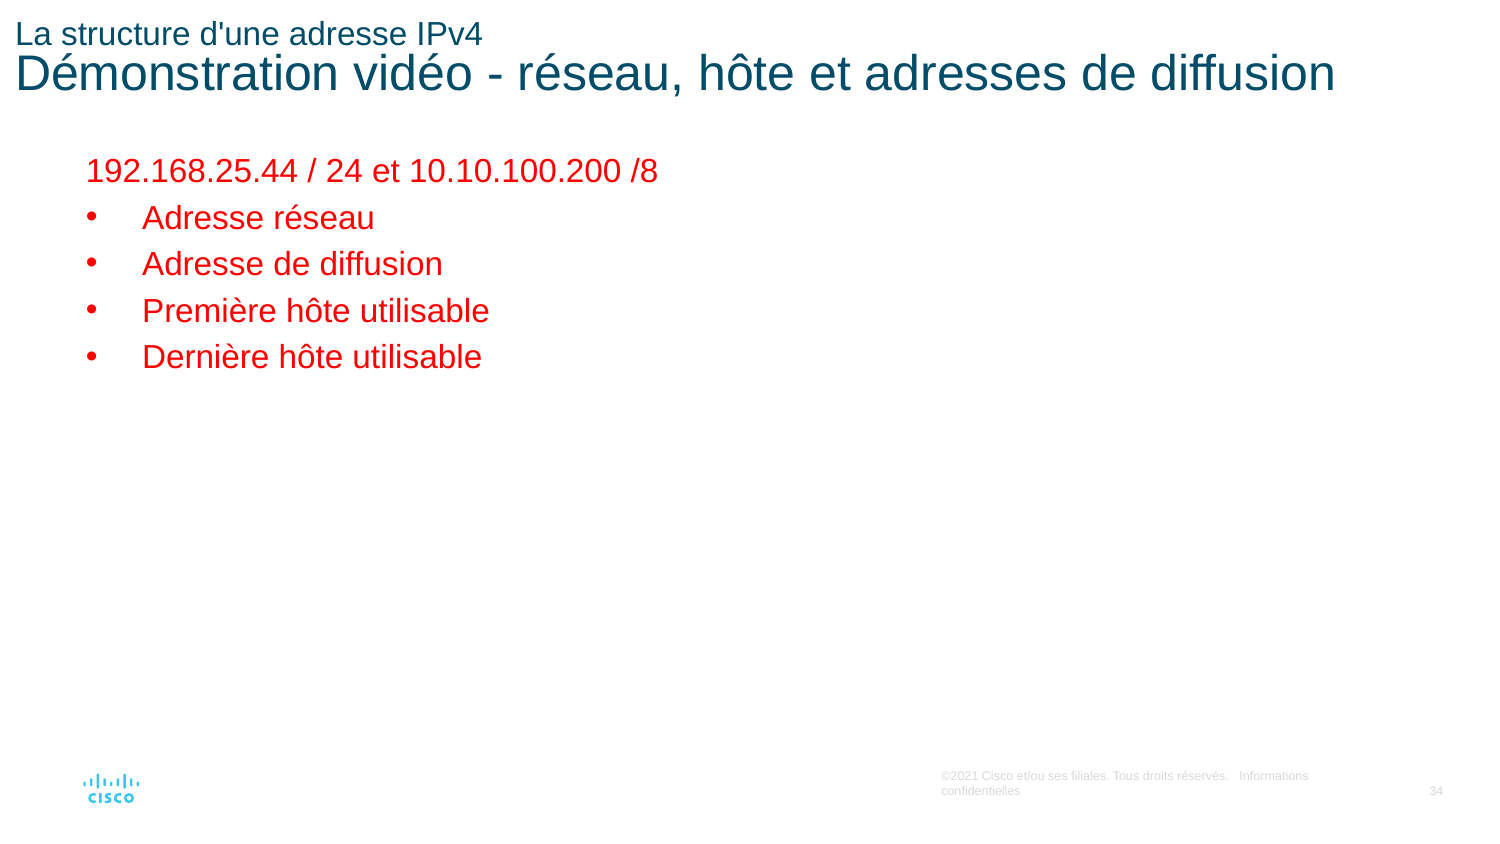

# La structure d'une adresse IPv4 Démonstration vidéo - réseau, hôte et adresses de diffusion
192.168.25.44 / 24 et 10.10.100.200 /8
Adresse réseau
Adresse de diffusion
Première hôte utilisable
Dernière hôte utilisable